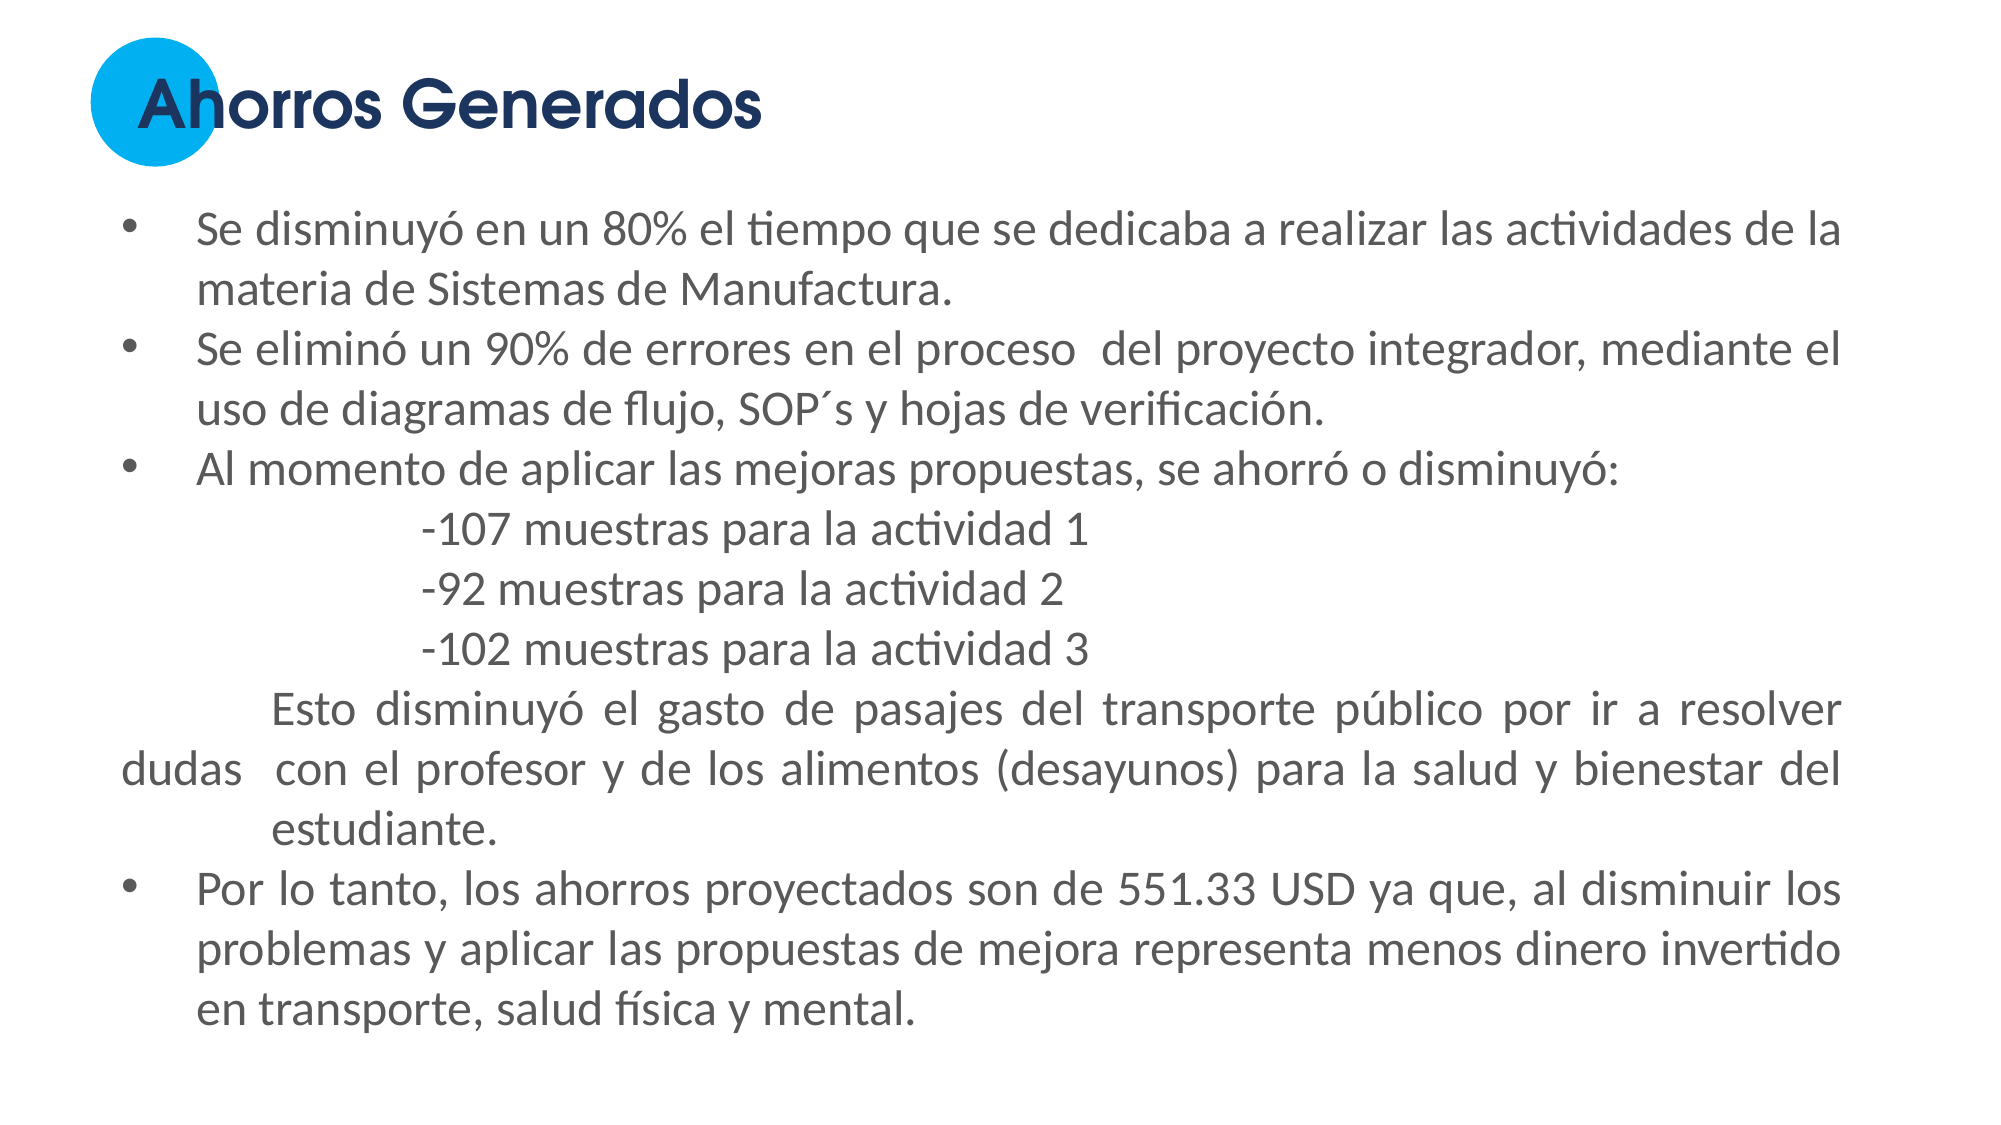

# Ahorros Generados
Se disminuyó en un 80% el tiempo que se dedicaba a realizar las actividades de la materia de Sistemas de Manufactura.
Se eliminó un 90% de errores en el proceso  del proyecto integrador, mediante el uso de diagramas de flujo, SOP´s y hojas de verificación.
Al momento de aplicar las mejoras propuestas, se ahorró o disminuyó:
 		-107 muestras para la actividad 1
		-92 muestras para la actividad 2
		-102 muestras para la actividad 3
	Esto disminuyó el gasto de pasajes del transporte público por ir a resolver dudas 	con el profesor y de los alimentos (desayunos) para la salud y bienestar del 	estudiante.
Por lo tanto, los ahorros proyectados son de 551.33 USD ya que, al disminuir los problemas y aplicar las propuestas de mejora representa menos dinero invertido en transporte, salud física y mental.